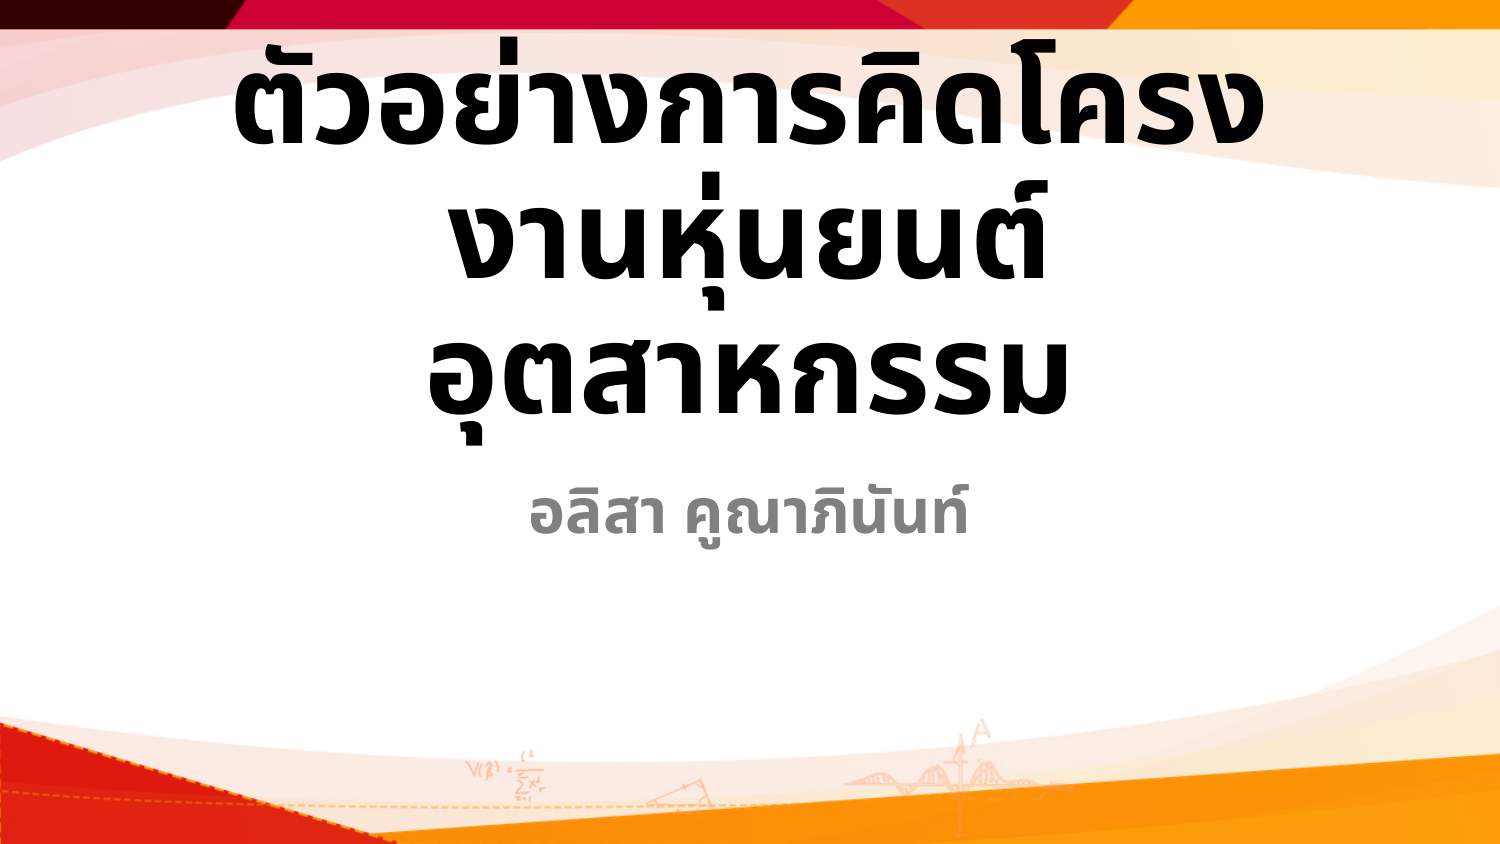

# ตัวอย่างการคิดโครงงานหุ่นยนต์อุตสาหกรรม
อลิสา คูณาภินันท์